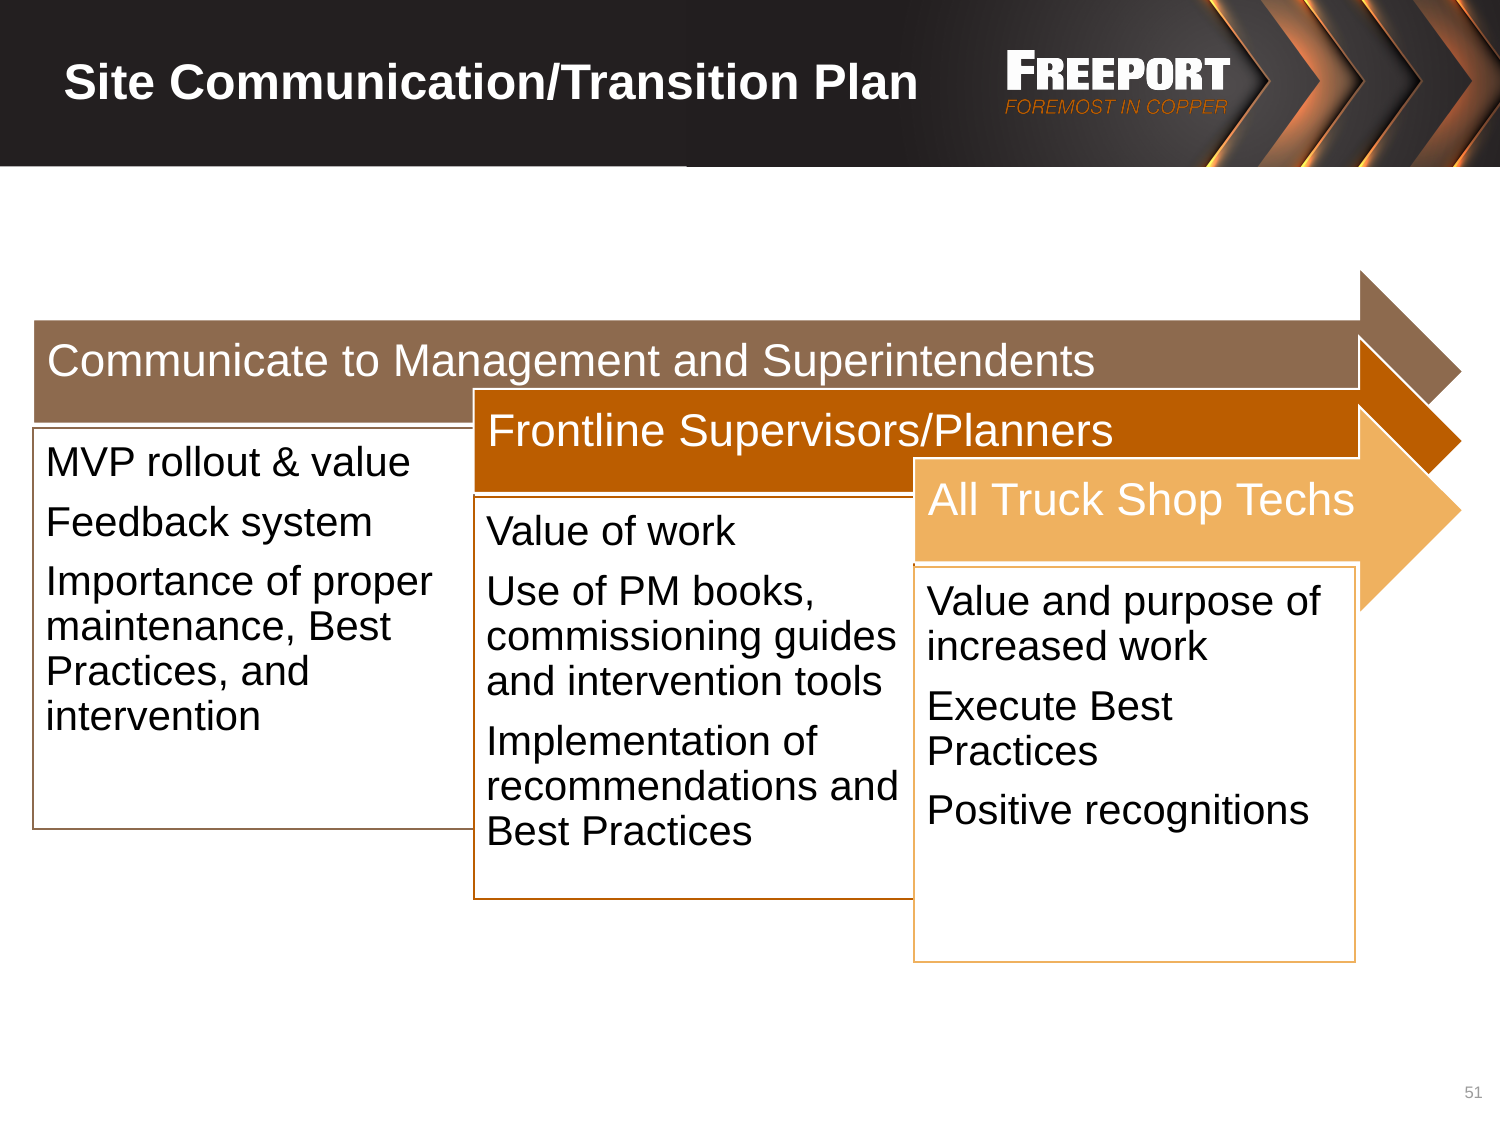

# Site Communication/Transition Plan
Communicate to Management and Superintendents
MVP rollout & value
Feedback system
Importance of proper maintenance, Best Practices, and intervention
Frontline Supervisors/Planners
Value of work
Use of PM books, commissioning guides and intervention tools
Implementation of recommendations and Best Practices
All Truck Shop Techs
Value and purpose of increased work
Execute Best Practices
Positive recognitions
51